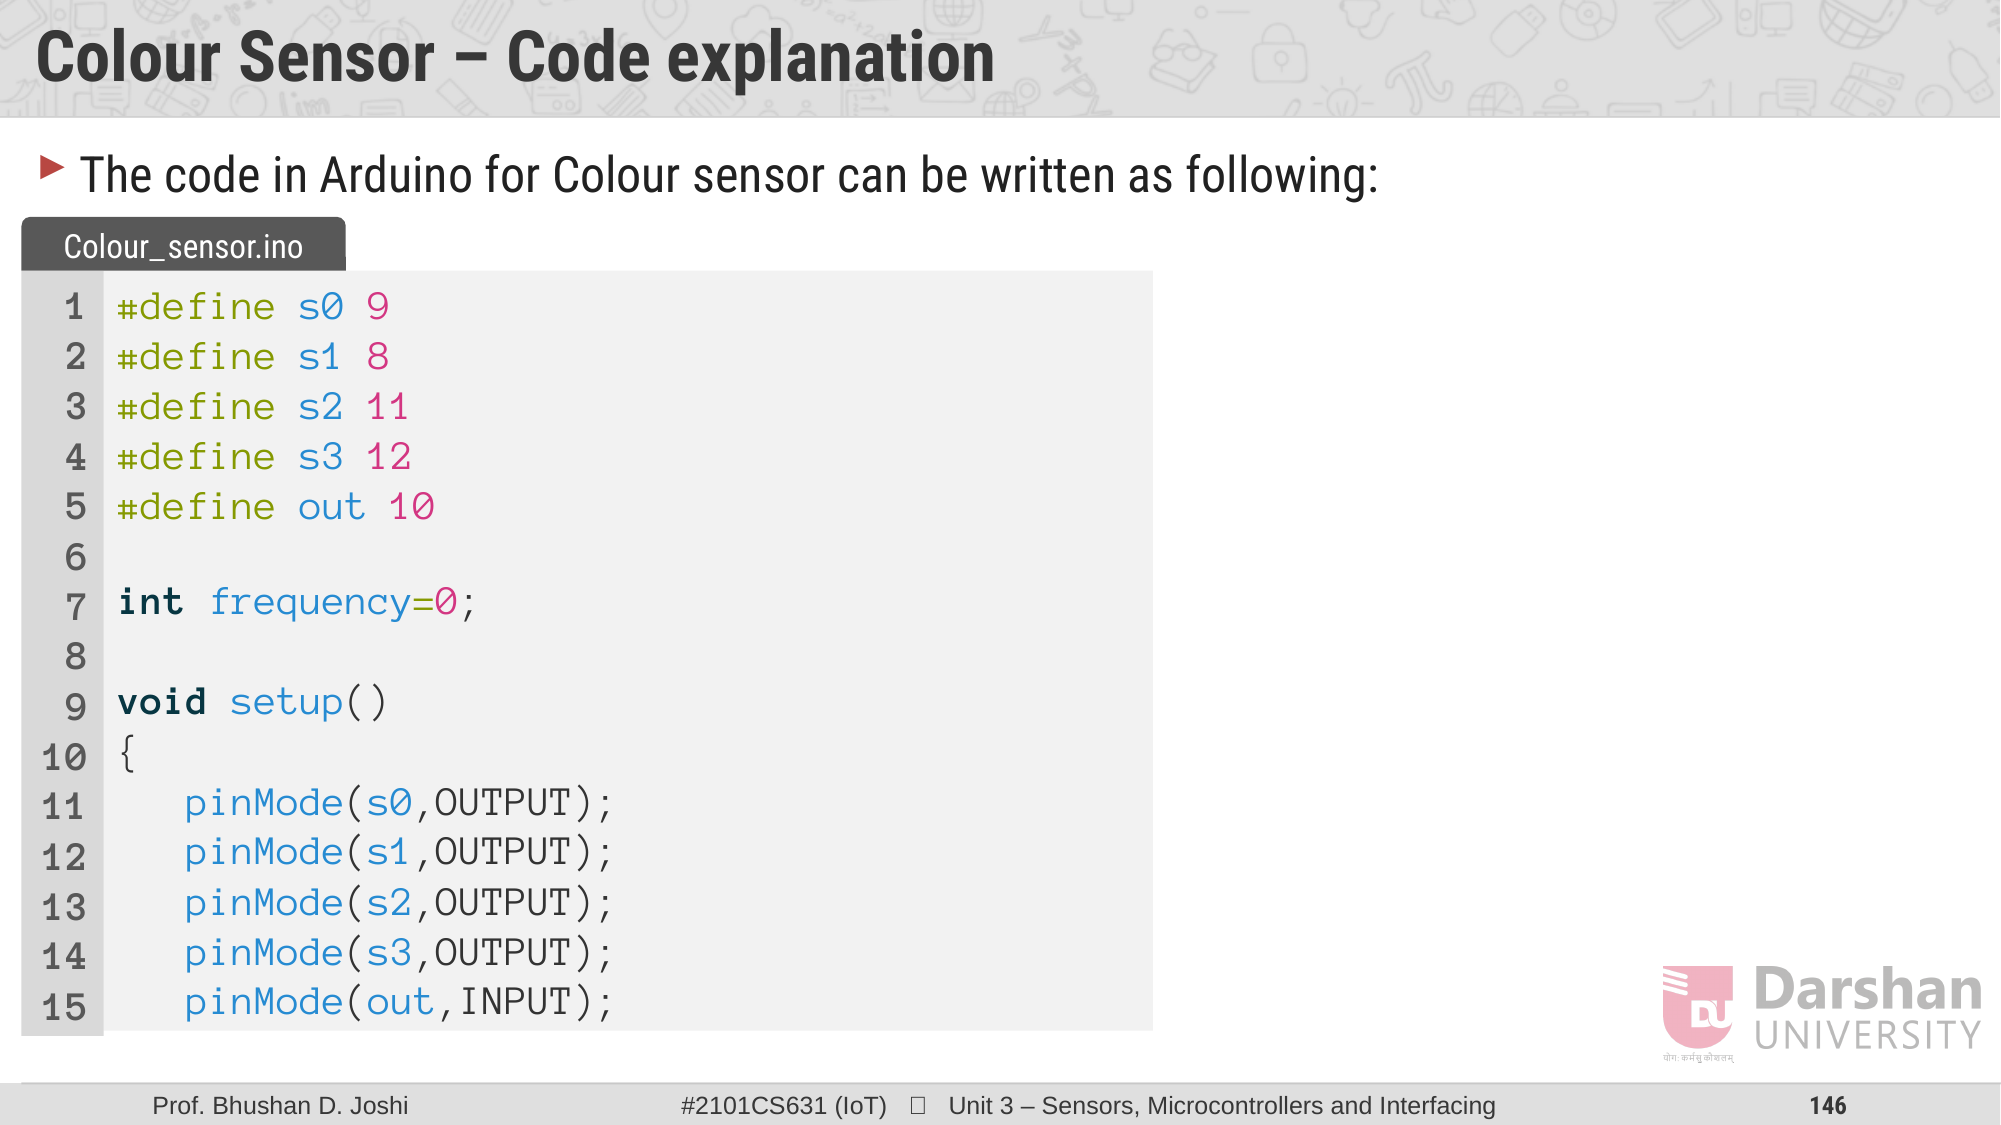

Colour Sensor – Code explanation
The code in Arduino for Colour sensor can be written as following:
Colour_sensor.ino
1
2
3
4
5
6
7
8
9
10
11
12
13
14
15
#define s0 9
#define s1 8
#define s2 11
#define s3 12
#define out 10
int frequency=0;

void setup()
{
   pinMode(s0,OUTPUT);
   pinMode(s1,OUTPUT);
   pinMode(s2,OUTPUT);
   pinMode(s3,OUTPUT);
   pinMode(out,INPUT);